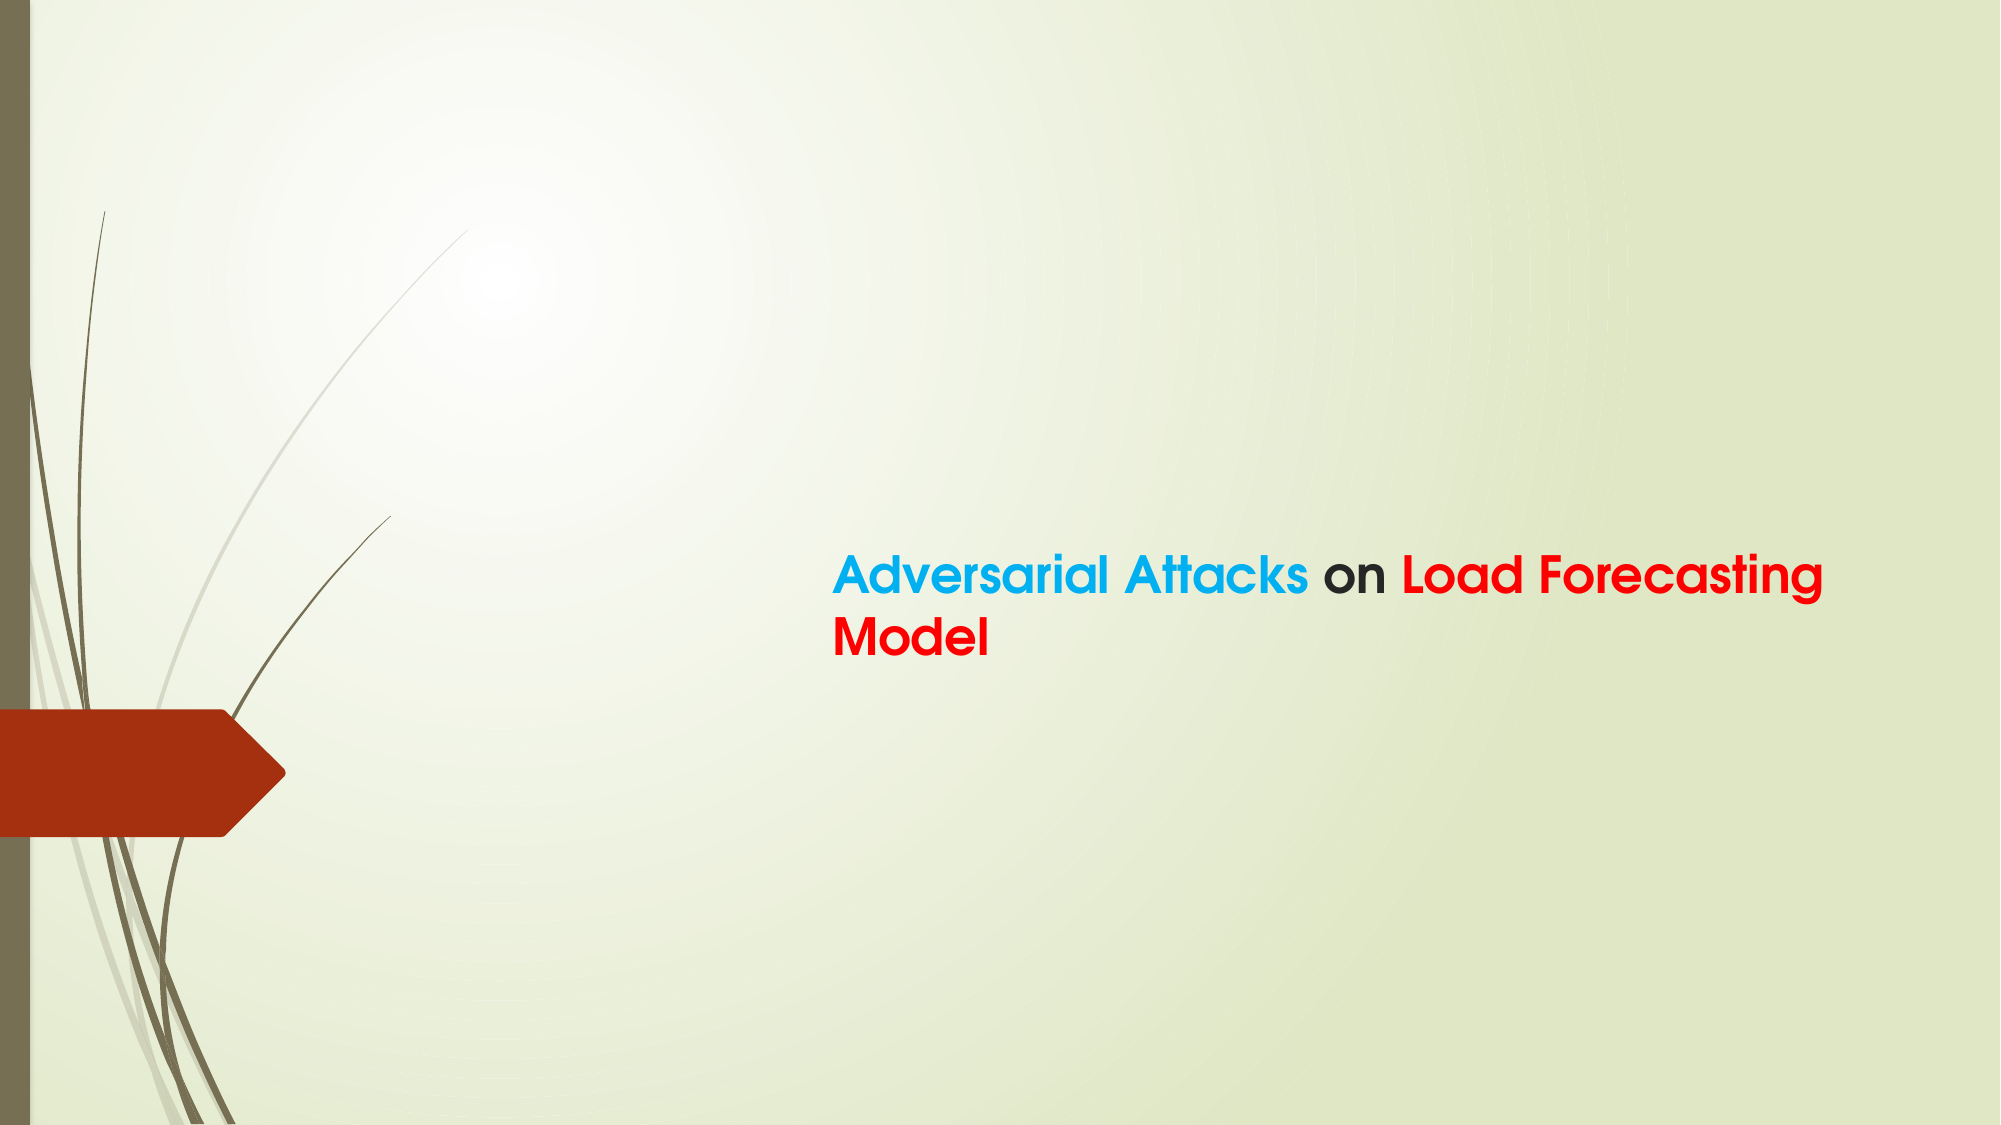

# Adversarial Attacks on Load Forecasting Model